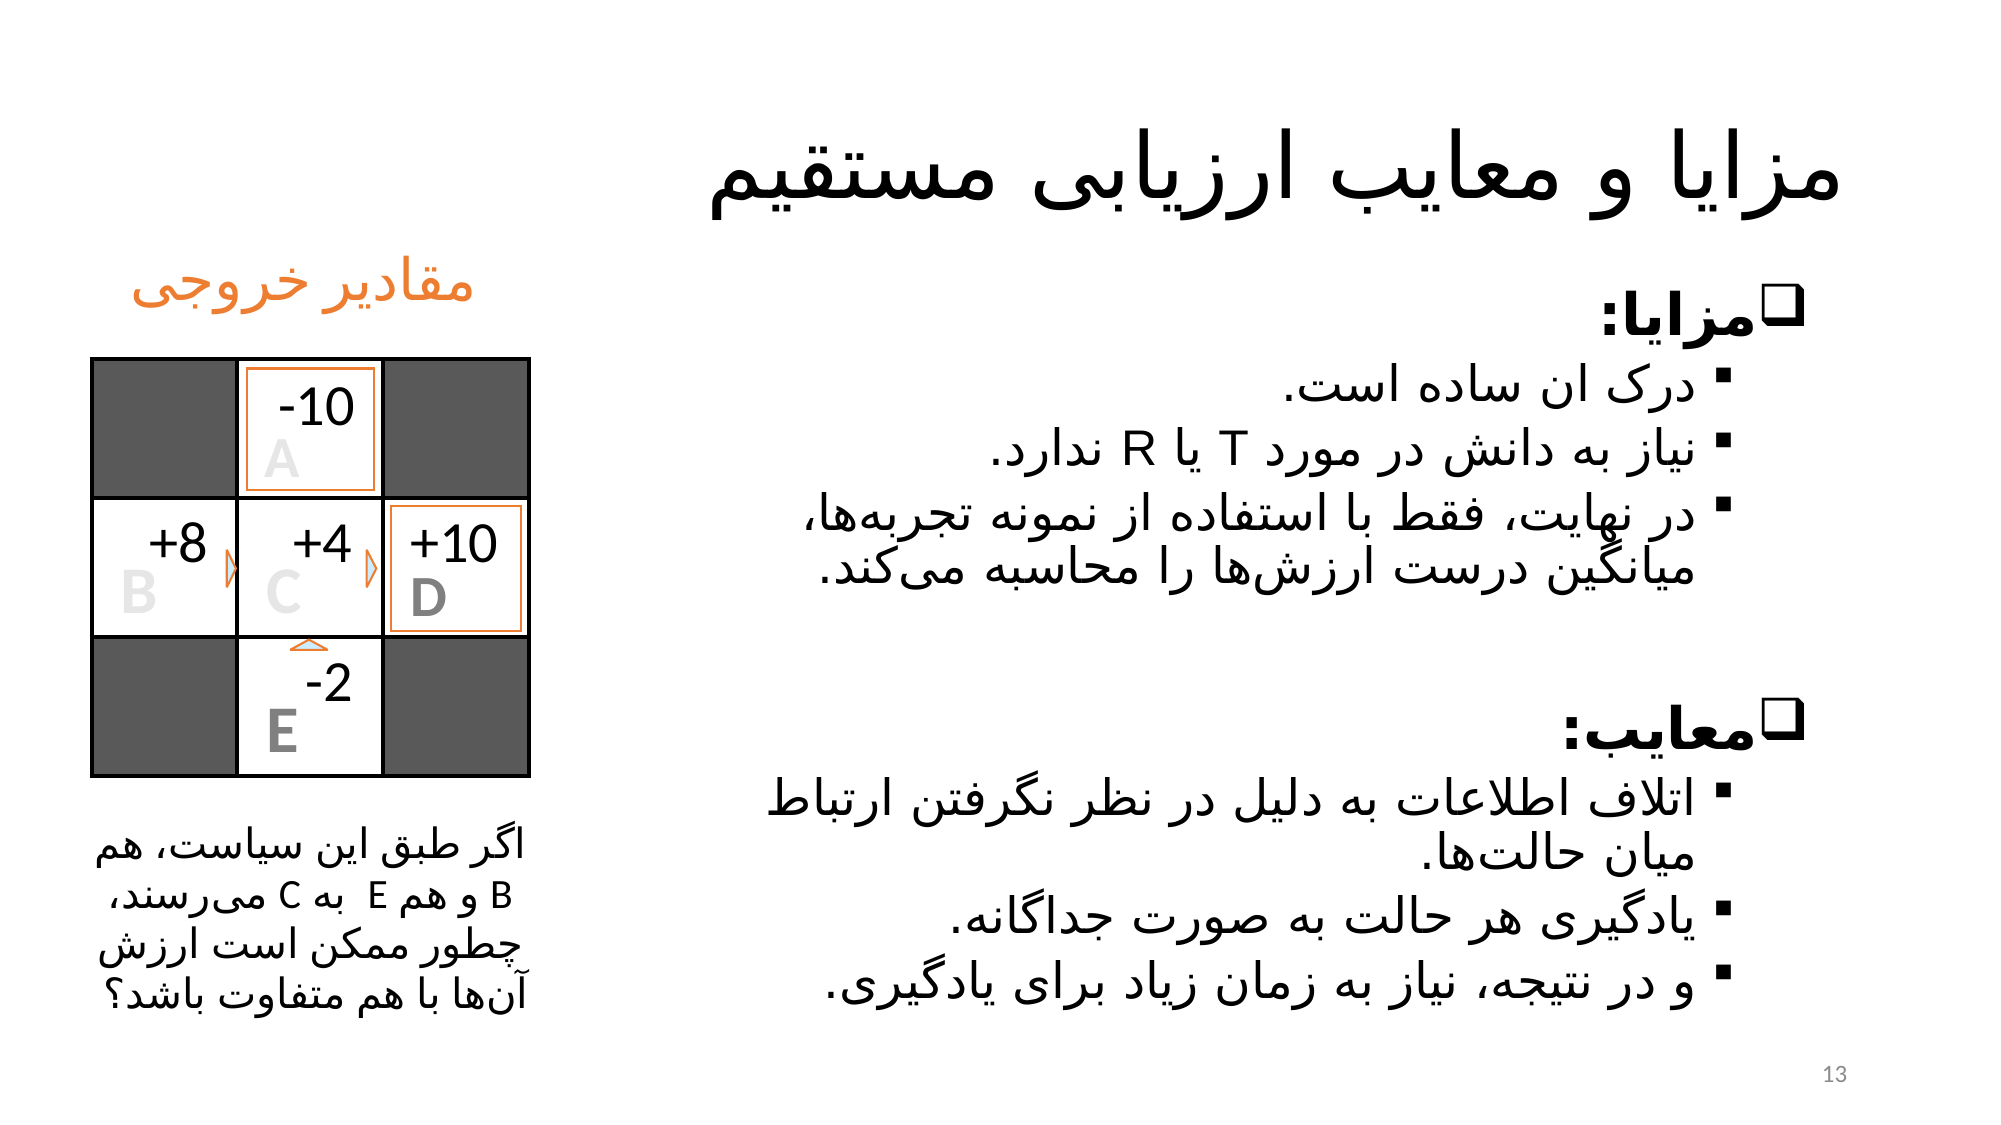

# مزایا و معایب ارزیابی مستقیم
مقادیر خروجی
مزایا:
درک ان ساده است.
نیاز به دانش در مورد T یا R ندارد.
در نهایت، فقط با استفاده از نمونه‌ تجربه‌ها، میانگین درست ارزش‌ها را محاسبه می‌کند.

معایب:
اتلاف اطلاعات به دلیل در نظر نگرفتن ارتباط میان حالت‌ها.
یادگیری هر حالت به صورت جداگانه.
و در نتیجه، نیاز به زمان زیاد برای یادگیری.
|  | A |  |
| --- | --- | --- |
| B | C | D |
|  | E |  |
-10

+8
+4
+10

-2

اگر طبق این سیاست، هم B و هم E  به C می‌رسند، چطور ممکن است ارزش آن‌ها با هم متفاوت باشد؟
13